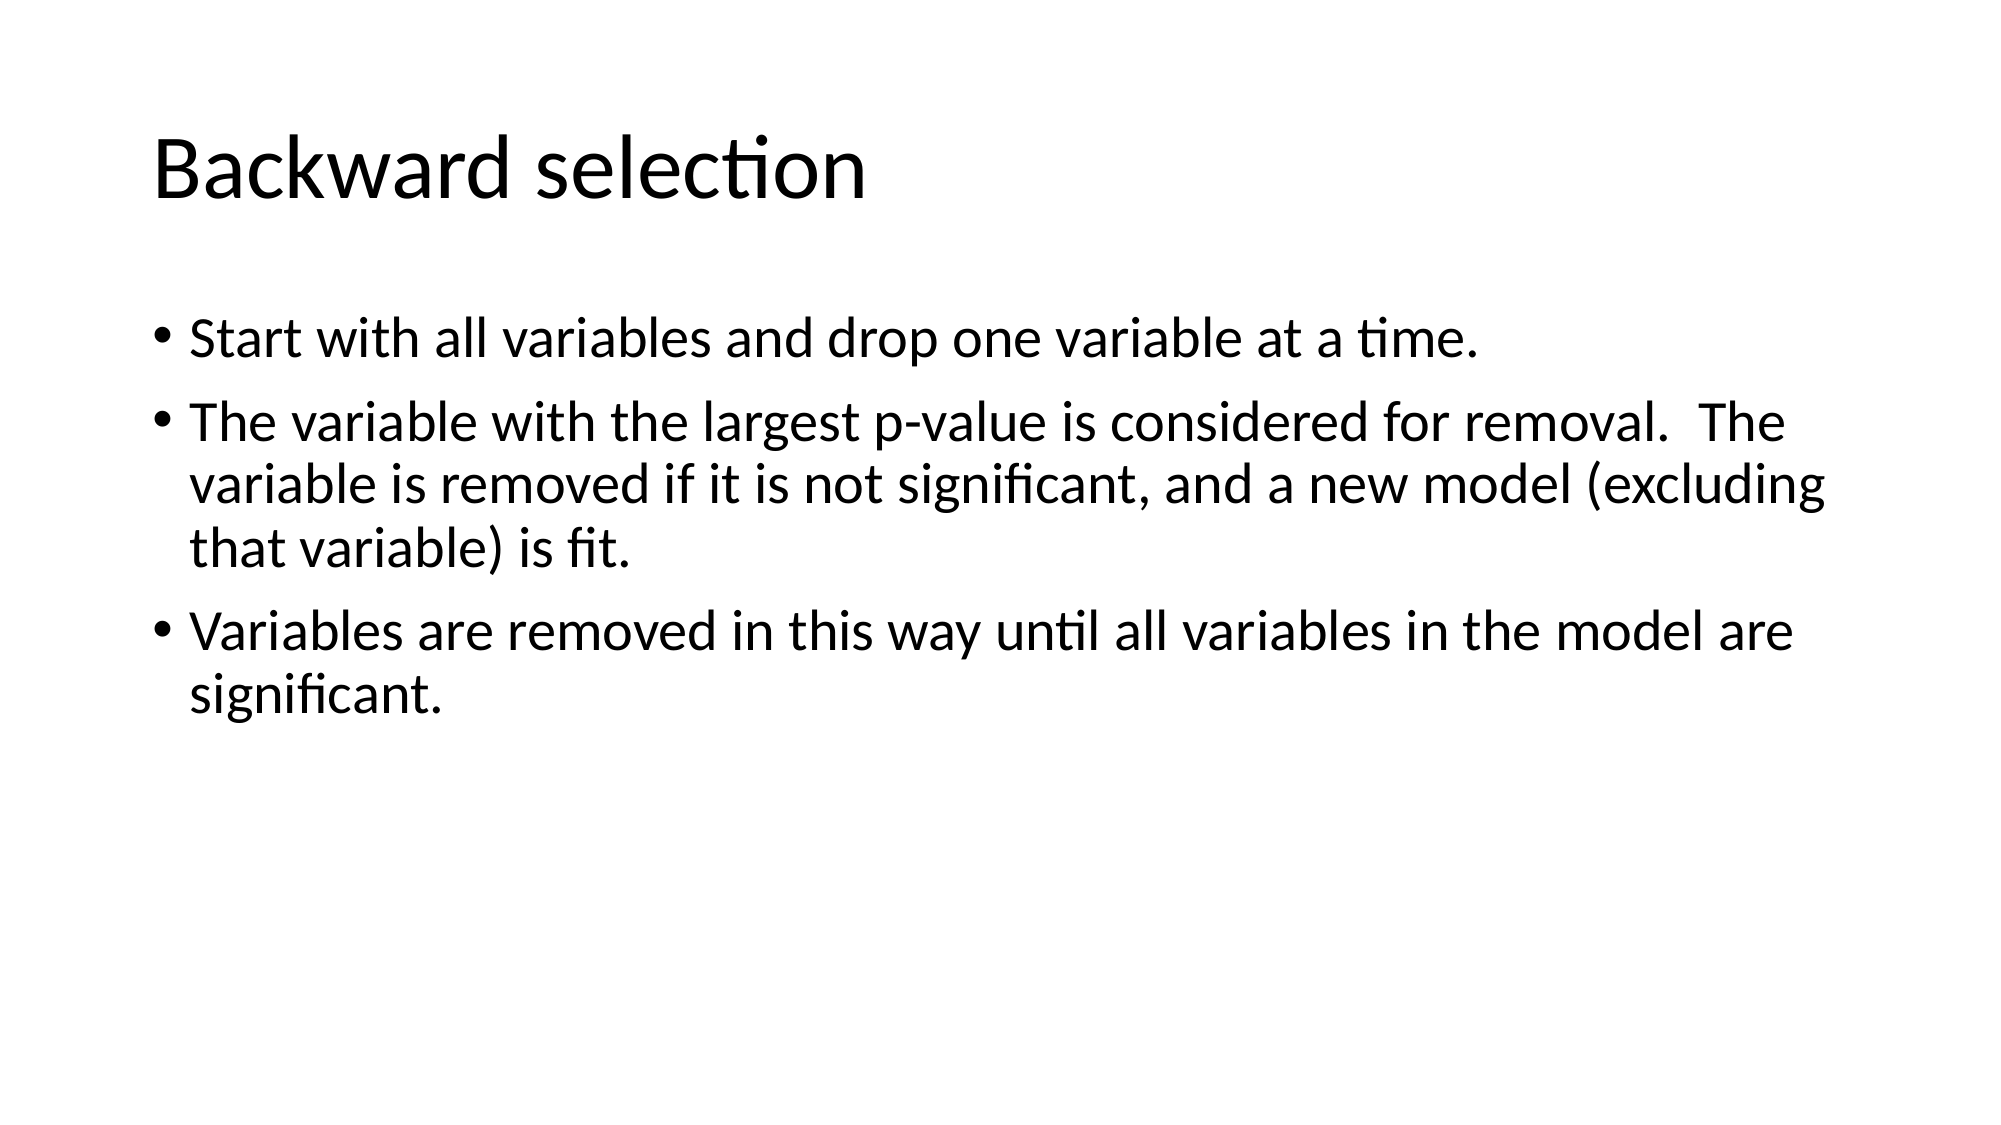

# Backward selection
Start with all variables and drop one variable at a time.
The variable with the largest p-value is considered for removal.  The variable is removed if it is not significant, and a new model (excluding that variable) is fit.
Variables are removed in this way until all variables in the model are significant.